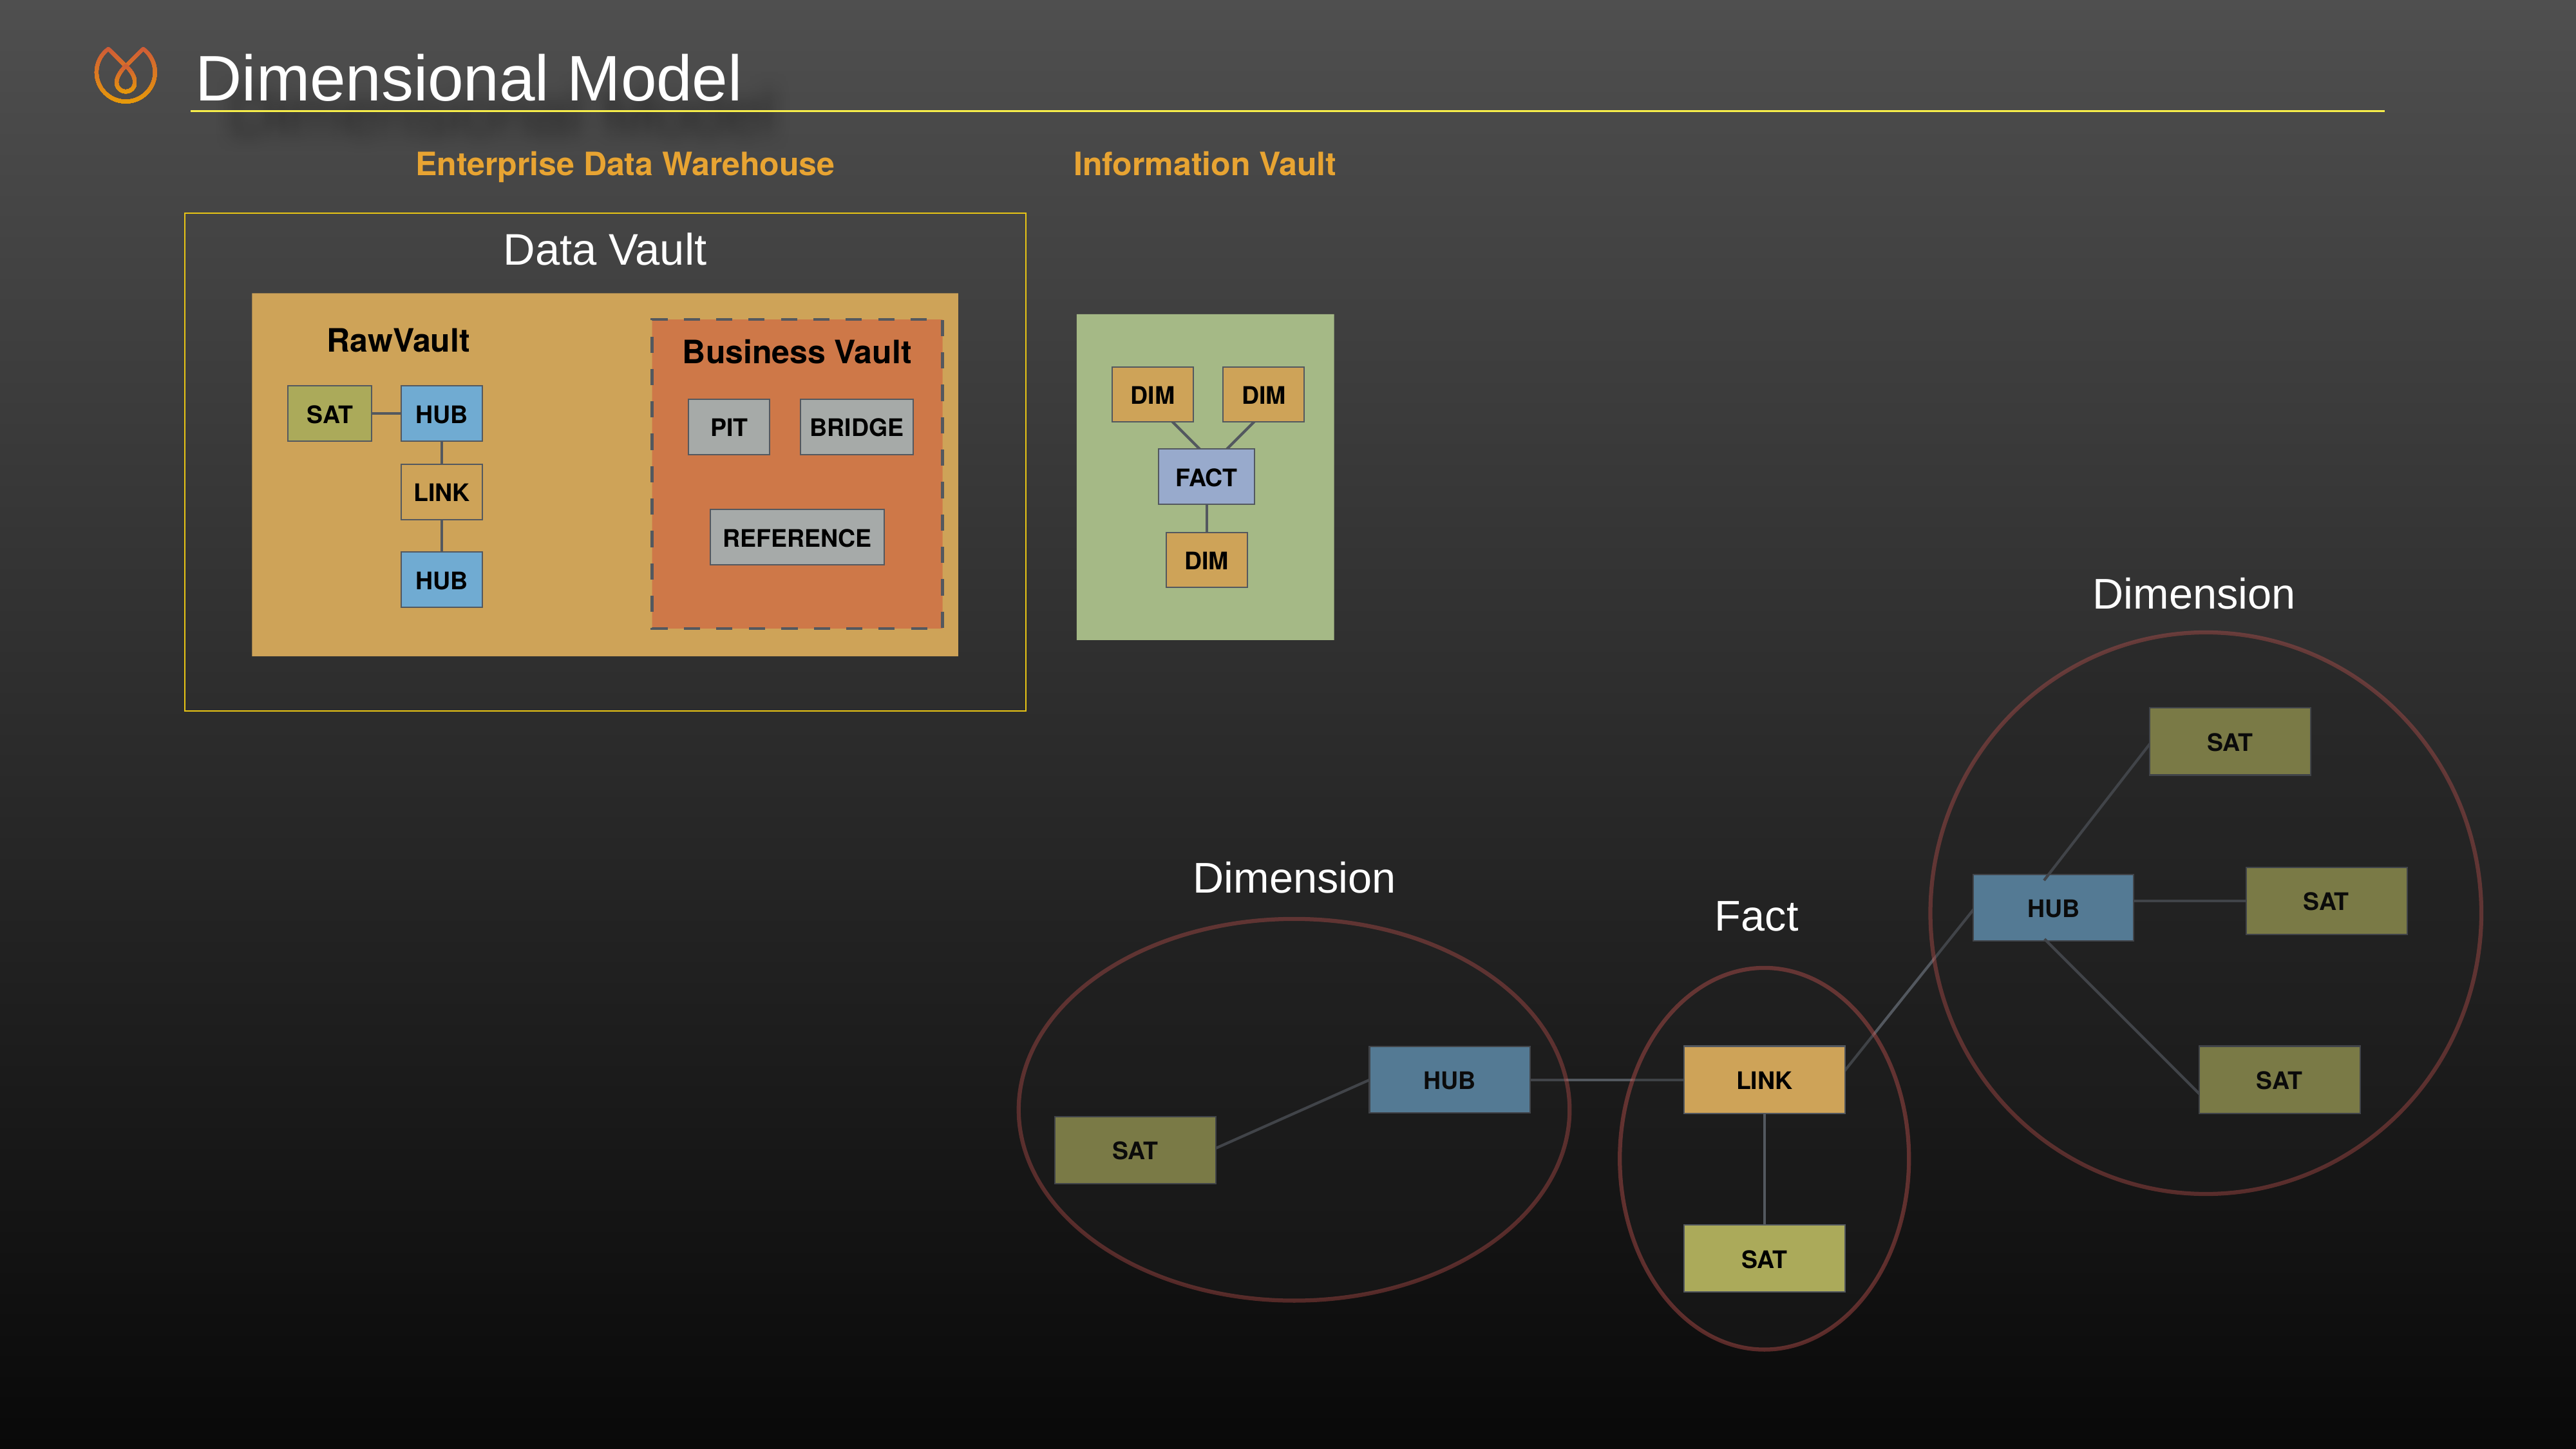

Dimensional Model

Information Vault
Enterprise Data Warehouse

Data Vault

Business Vault
RawVault

DIM
DIM

FACT

DIM
SAT
HUB

LINK

HUB
PIT
BRIDGE
REFERENCE
Dimension

Dimension

SAT

SAT
HUB

SAT

Fact

LINK

SAT
HUB

SAT